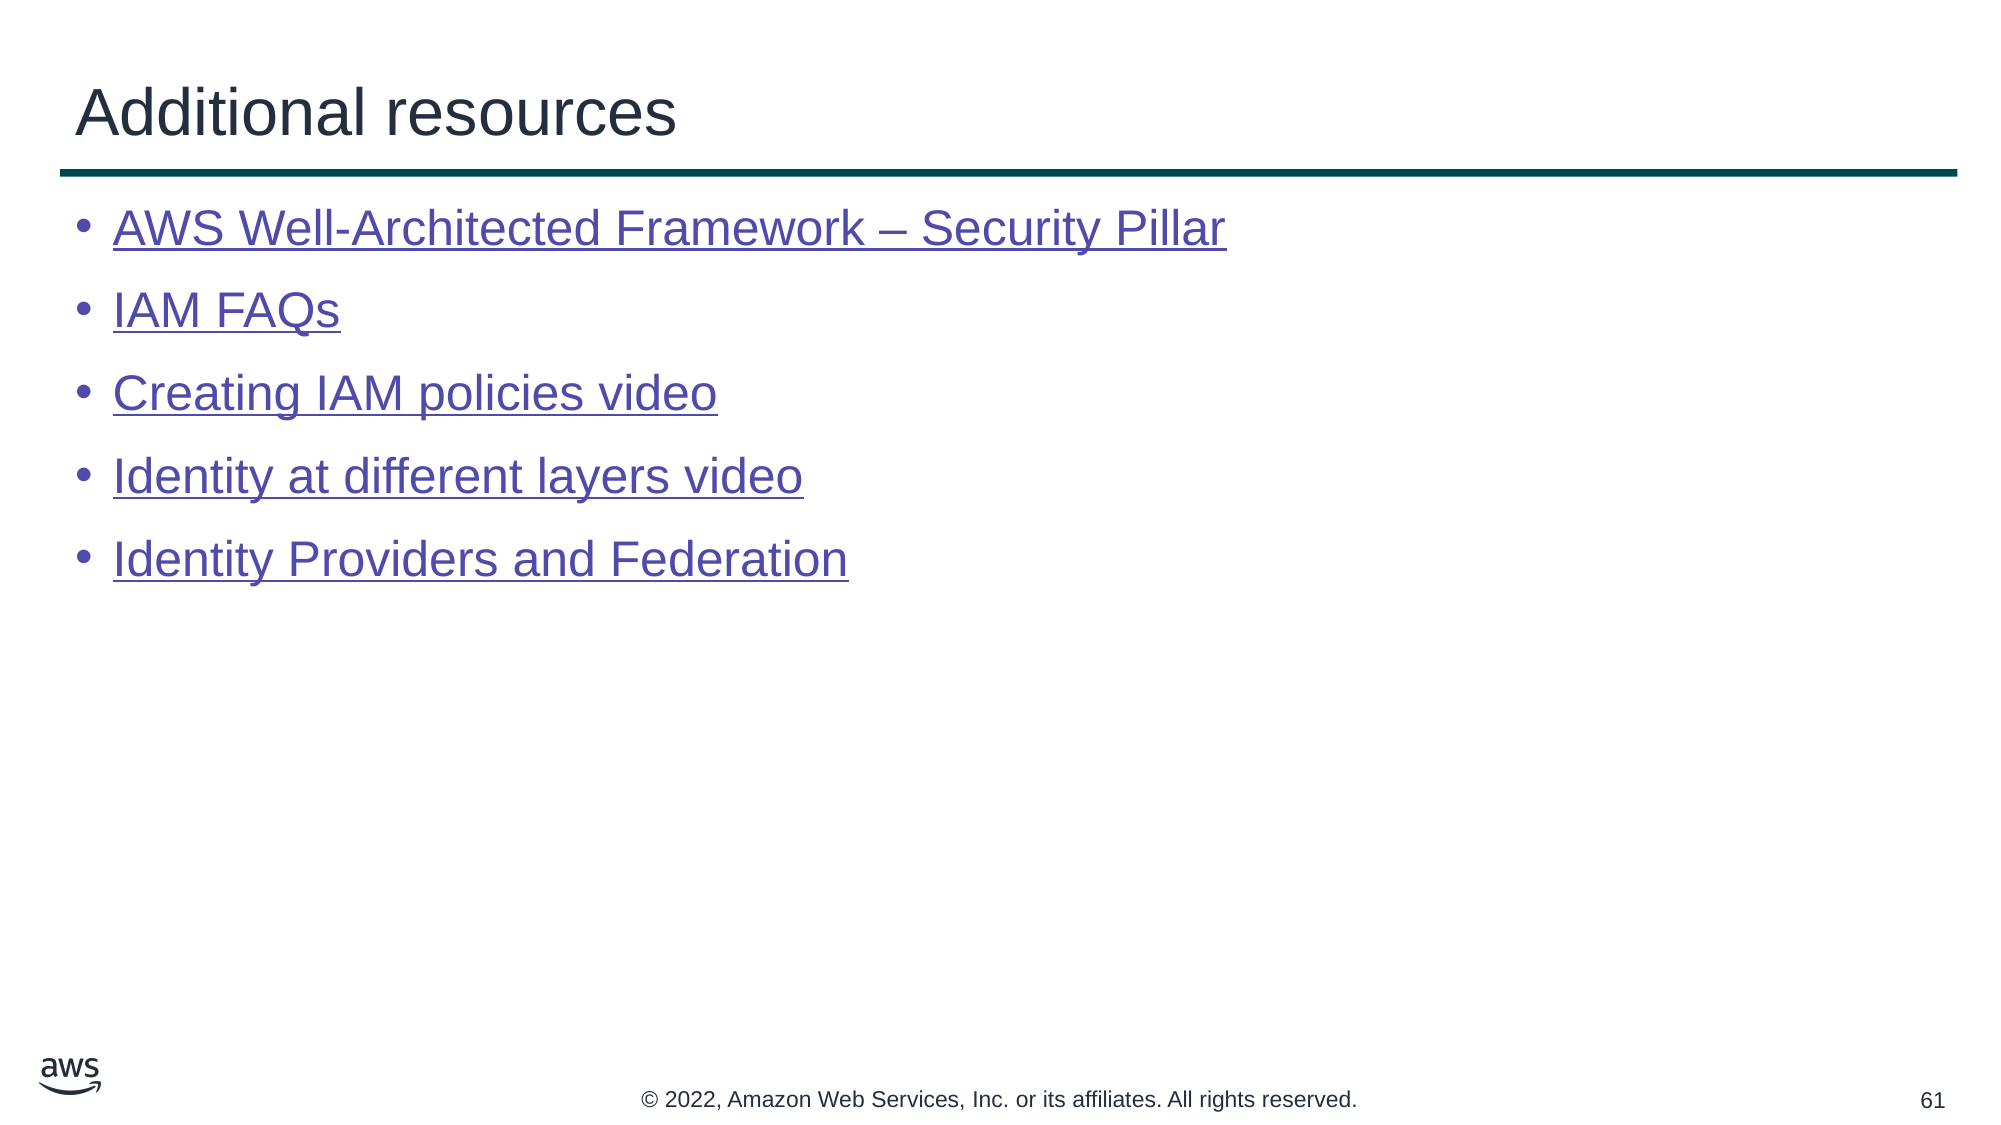

# Additional resources
AWS Well-Architected Framework – Security Pillar
IAM FAQs
Creating IAM policies video
Identity at different layers video
Identity Providers and Federation

61